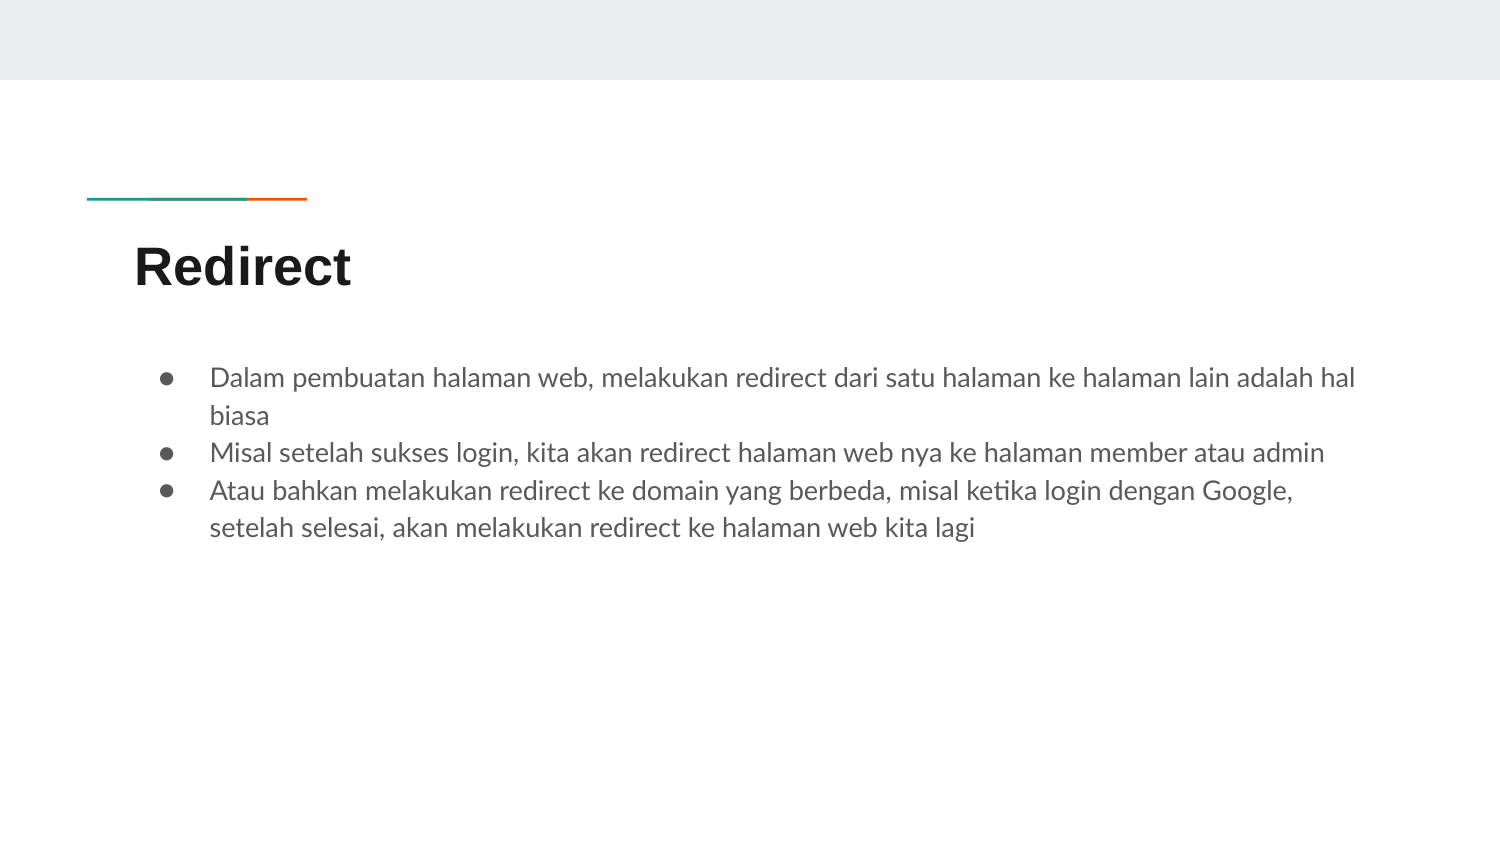

# Redirect
Dalam pembuatan halaman web, melakukan redirect dari satu halaman ke halaman lain adalah hal biasa
Misal setelah sukses login, kita akan redirect halaman web nya ke halaman member atau admin
Atau bahkan melakukan redirect ke domain yang berbeda, misal ketika login dengan Google, setelah selesai, akan melakukan redirect ke halaman web kita lagi